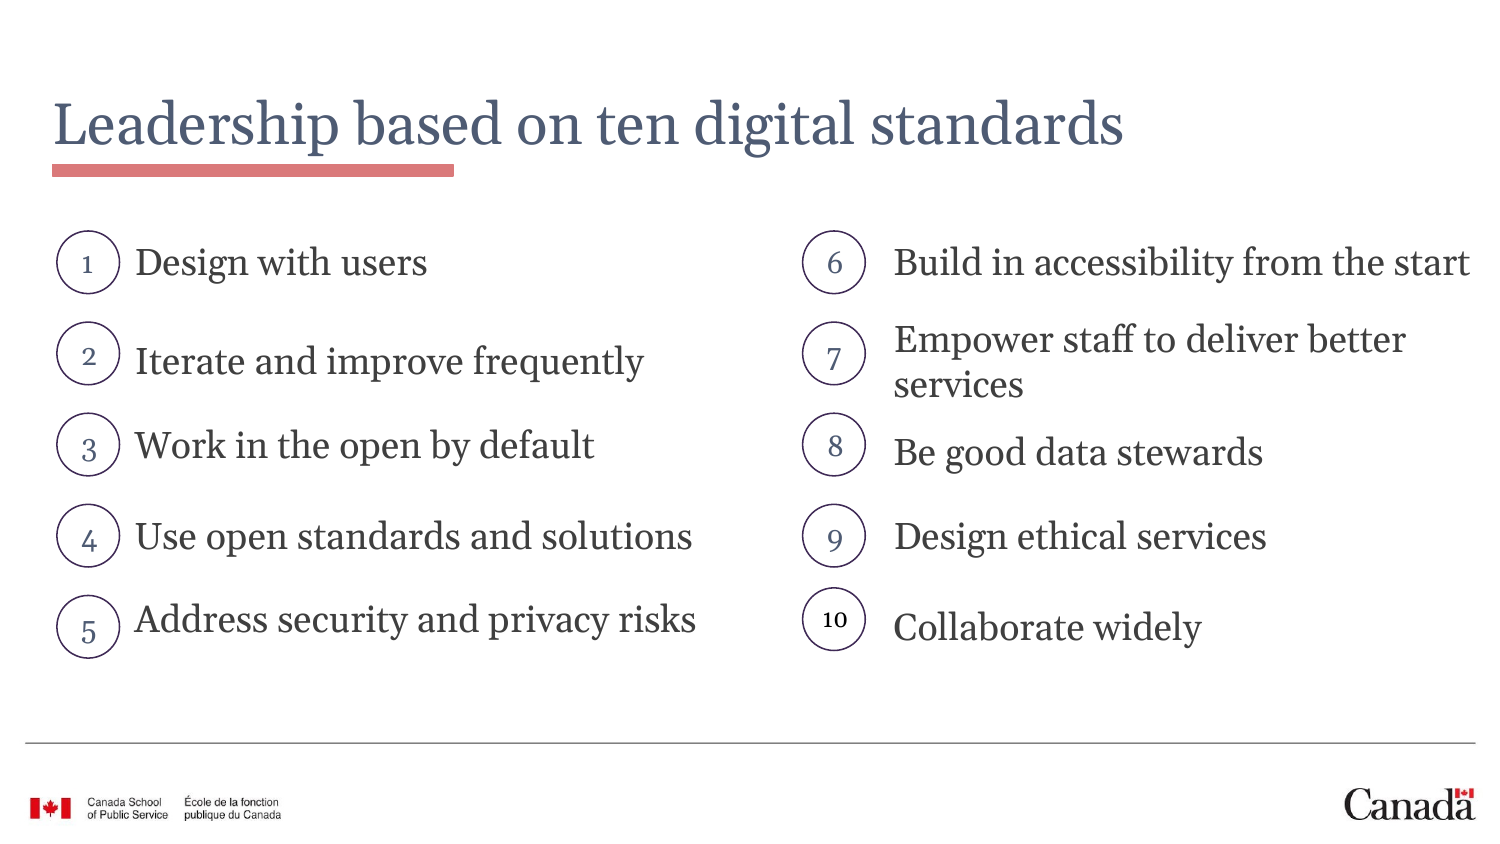

# Leadership based on ten digital standards

Design with users
Build in accessibility from the start
1
6
Empower staff to deliver better services
2
Iterate and improve frequently
7
Work in the open by default
Be good data stewards
3
8
Use open standards and solutions
Design ethical services
4
9
Address security and privacy risks

10
Collaborate widely
5